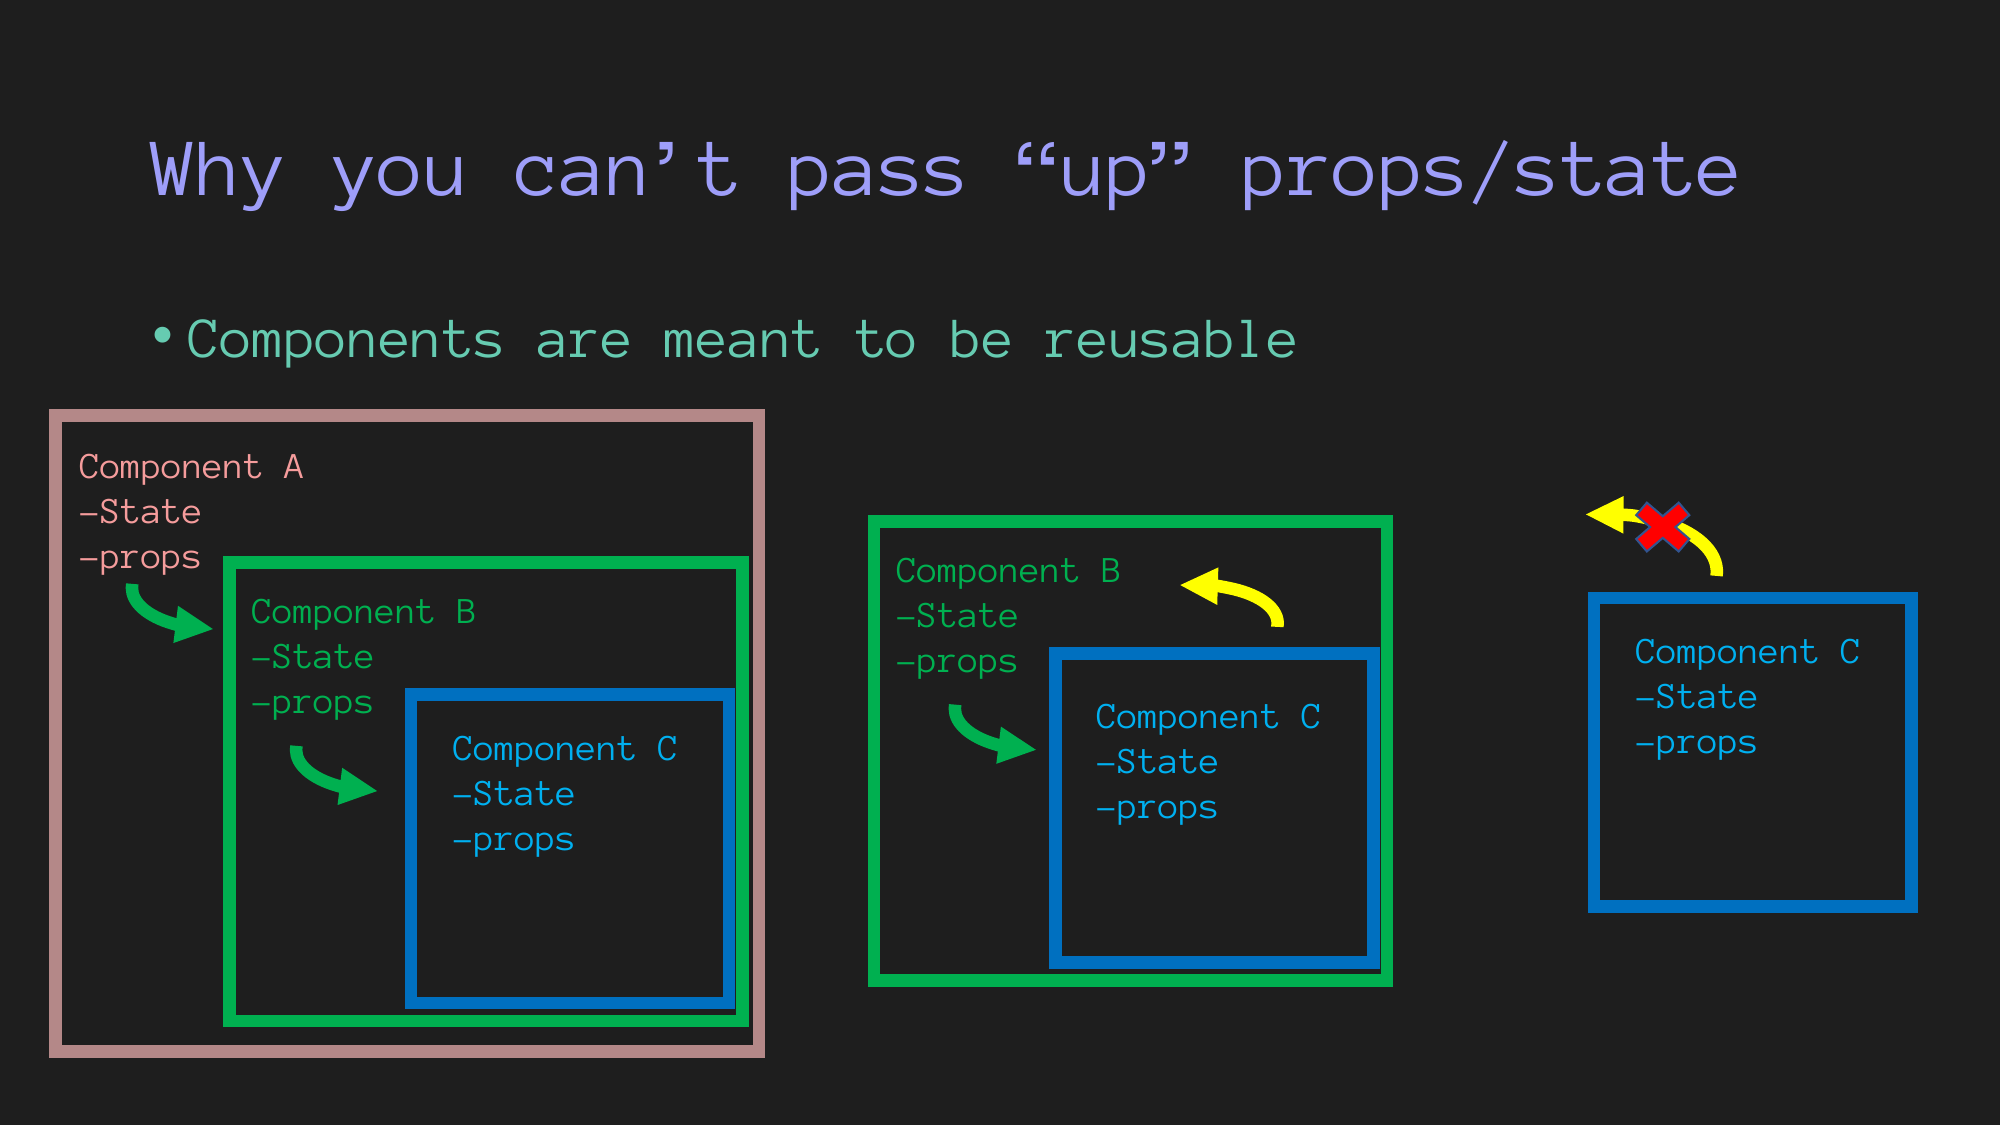

# Why you can’t pass “up” props/state
Components are meant to be reusable

Component A
-State
-props

Component B
-State
-props

Component B
-State
-props

Component C
-State
-props

Component C
-State
-props

Component C
-State
-props